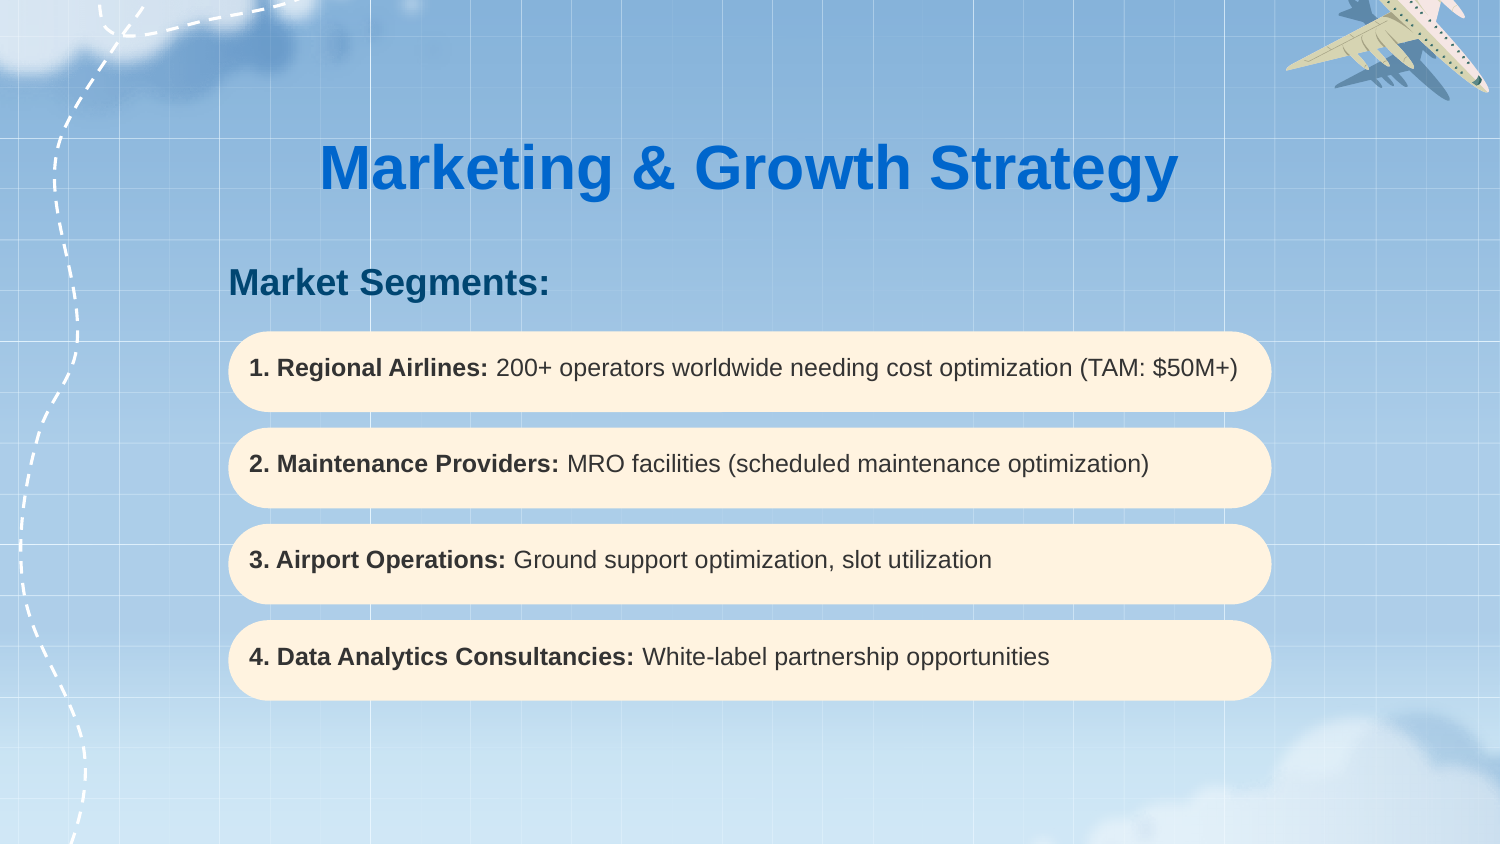

Marketing & Growth Strategy
Market Segments:

1. Regional Airlines: 200+ operators worldwide needing cost optimization (TAM: $50M+)

2. Maintenance Providers: MRO facilities (scheduled maintenance optimization)

3. Airport Operations: Ground support optimization, slot utilization

4. Data Analytics Consultancies: White-label partnership opportunities